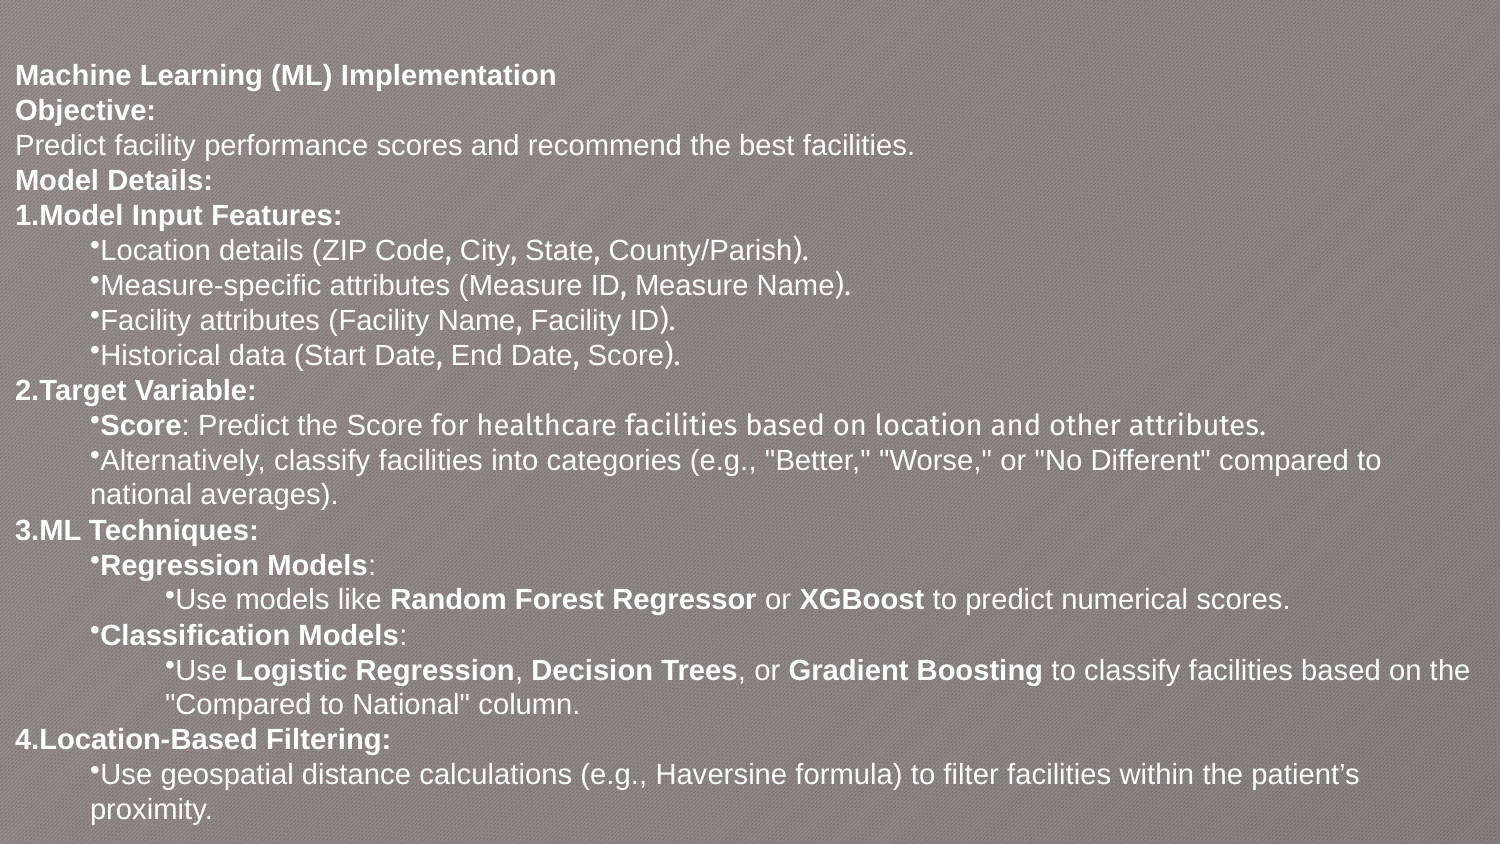

Machine Learning (ML) Implementation
Objective:
Predict facility performance scores and recommend the best facilities.
Model Details:
Model Input Features:
Location details (ZIP Code, City, State, County/Parish).
Measure-specific attributes (Measure ID, Measure Name).
Facility attributes (Facility Name, Facility ID).
Historical data (Start Date, End Date, Score).
Target Variable:
Score: Predict the Score for healthcare facilities based on location and other attributes.
Alternatively, classify facilities into categories (e.g., "Better," "Worse," or "No Different" compared to national averages).
ML Techniques:
Regression Models:
Use models like Random Forest Regressor or XGBoost to predict numerical scores.
Classification Models:
Use Logistic Regression, Decision Trees, or Gradient Boosting to classify facilities based on the "Compared to National" column.
Location-Based Filtering:
Use geospatial distance calculations (e.g., Haversine formula) to filter facilities within the patient’s proximity.